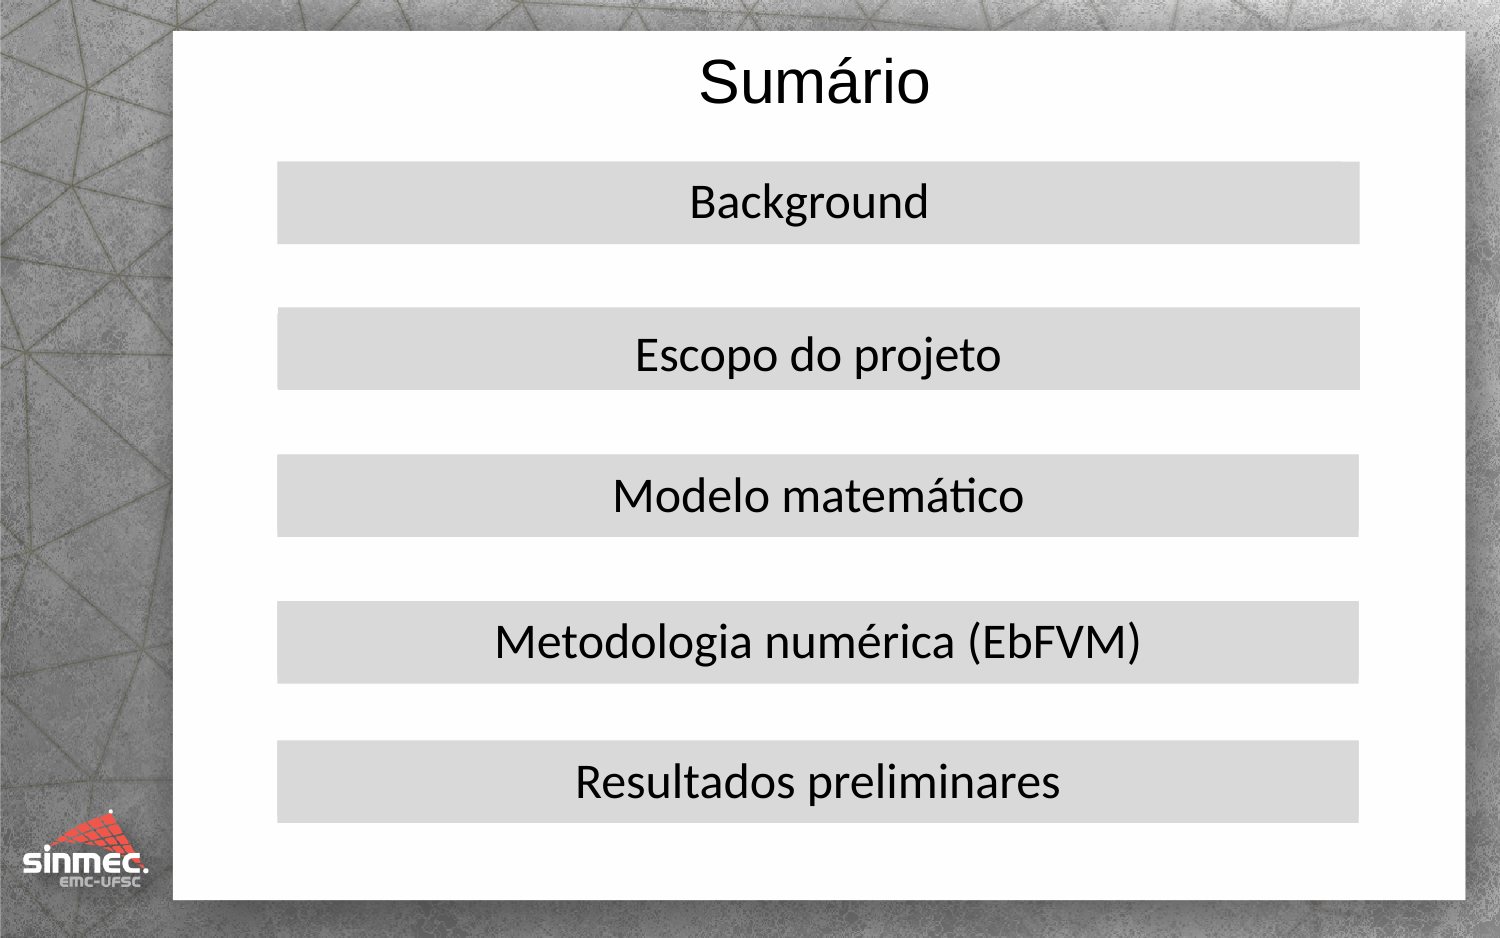

# Sumário
Background

Escopo do projeto

Modelo matemático

Metodologia numérica (EbFVM)

Resultados preliminares